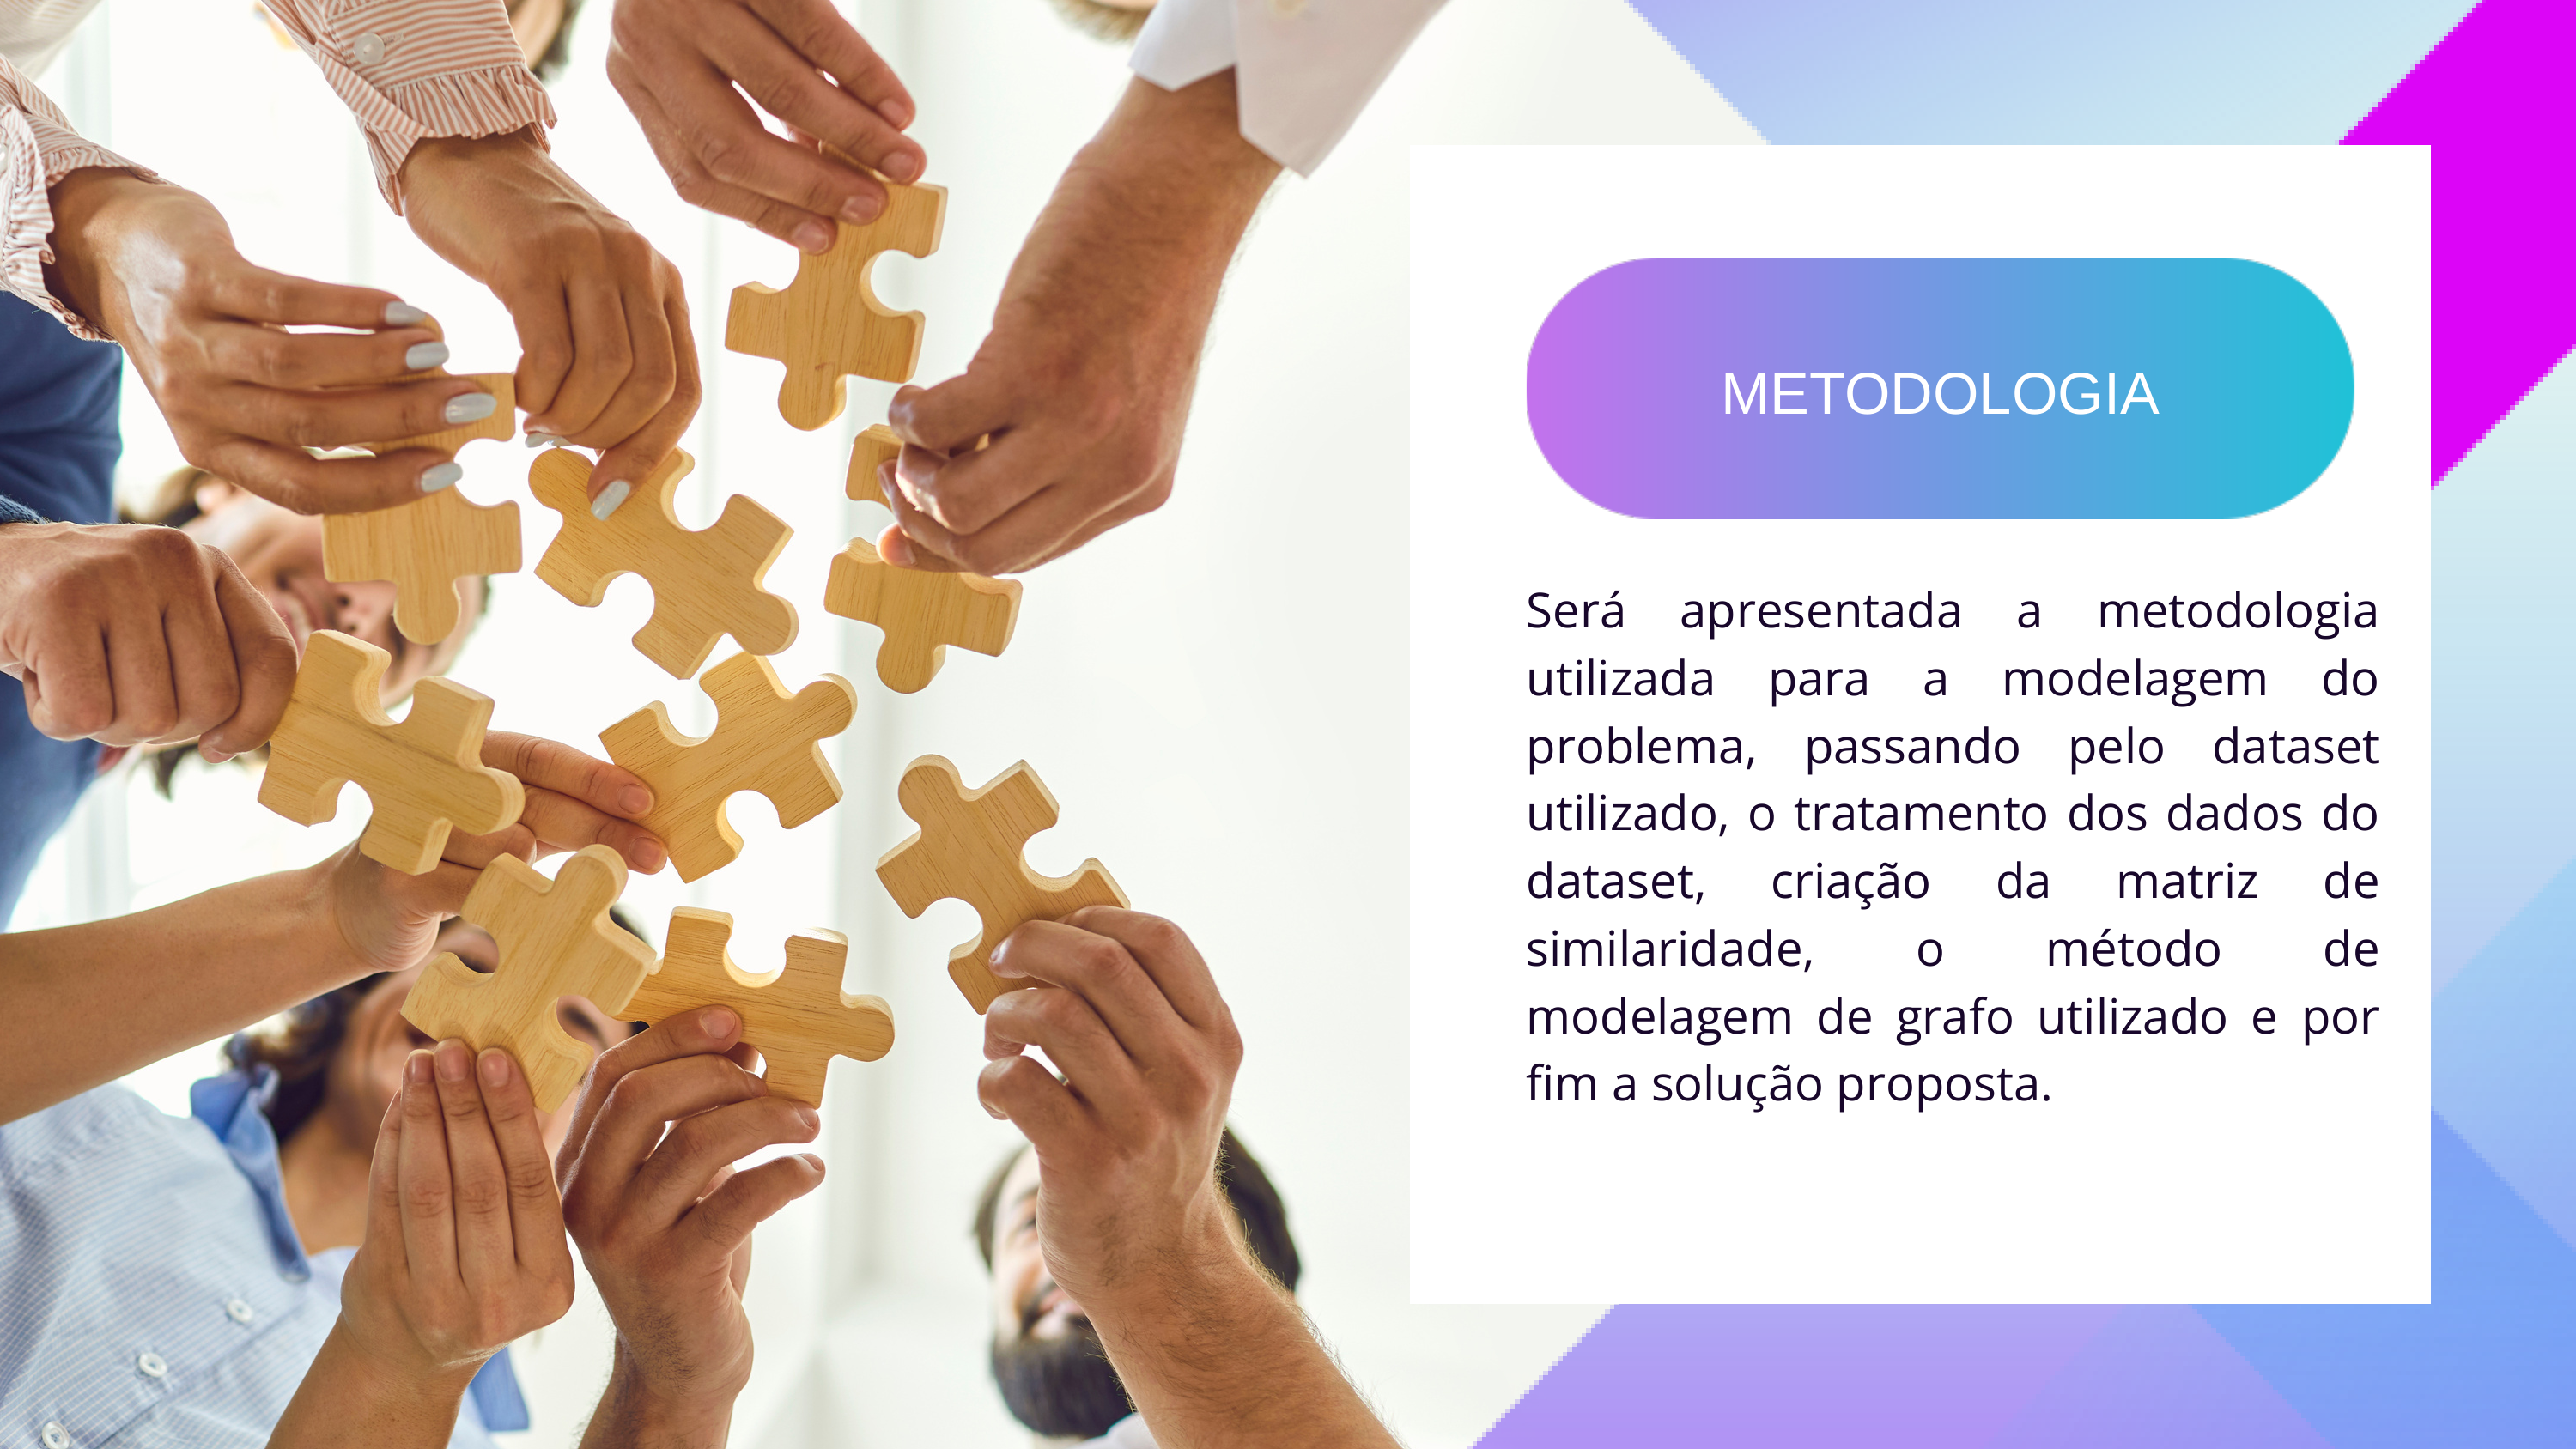

METODOLOGIA
Será apresentada a metodologia utilizada para a modelagem do problema, passando pelo dataset utilizado, o tratamento dos dados do dataset, criação da matriz de similaridade, o método de modelagem de grafo utilizado e por fim a solução proposta.